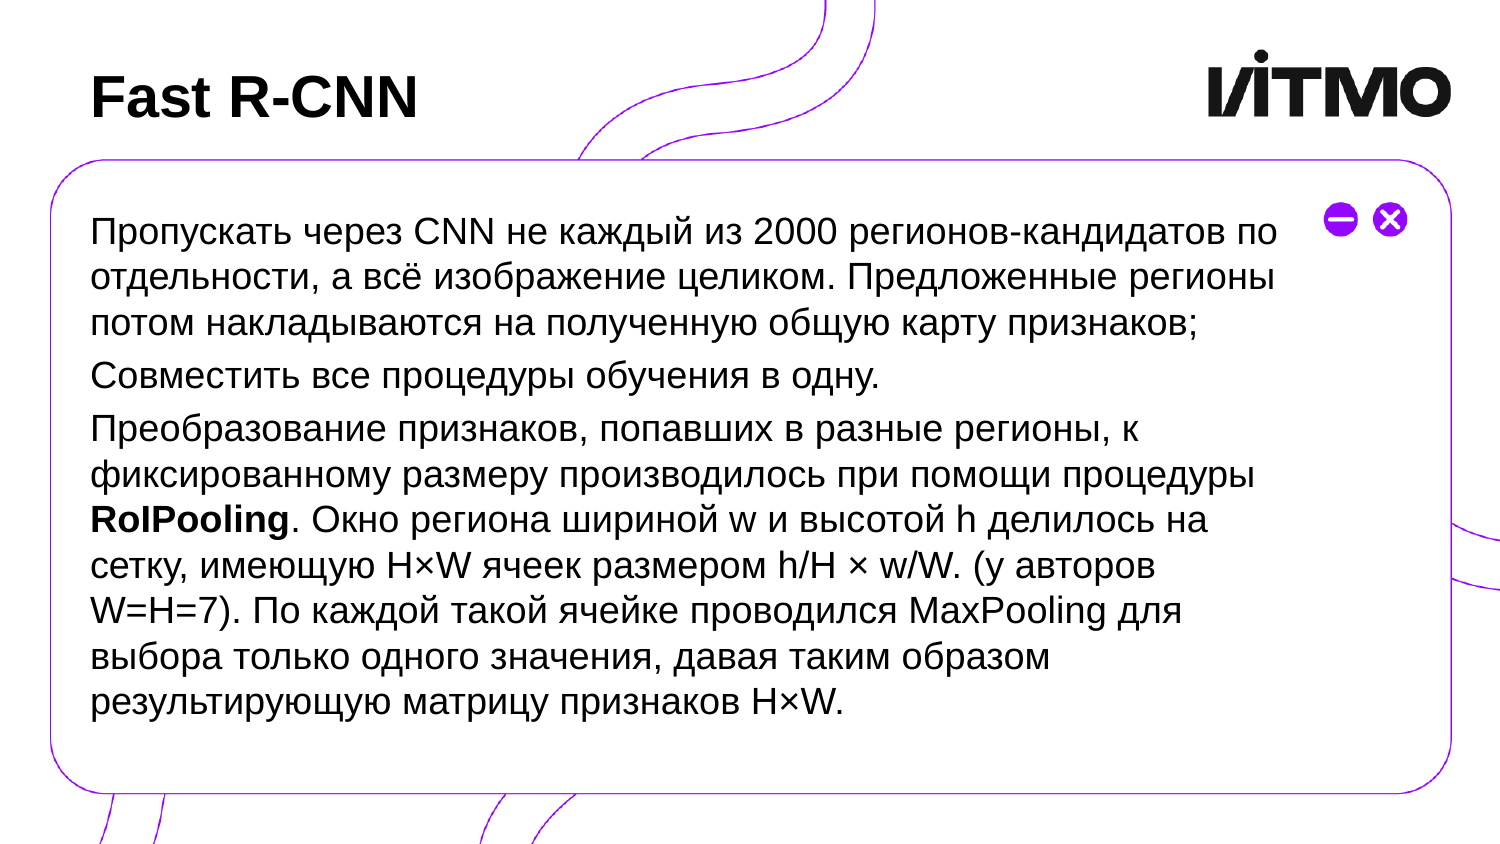

# Fast R-CNN
Пропускать через CNN не каждый из 2000 регионов-кандидатов по отдельности, а всё изображение целиком. Предложенные регионы потом накладываются на полученную общую карту признаков;
Совместить все процедуры обучения в одну.
Преобразование признаков, попавших в разные регионы, к фиксированному размеру производилось при помощи процедуры RoIPooling. Окно региона шириной w и высотой h делилось на сетку, имеющую H×W ячеек размером h/H × w/W. (у авторов W=H=7). По каждой такой ячейке проводился MaxPooling для выбора только одного значения, давая таким образом результирующую матрицу признаков H×W.